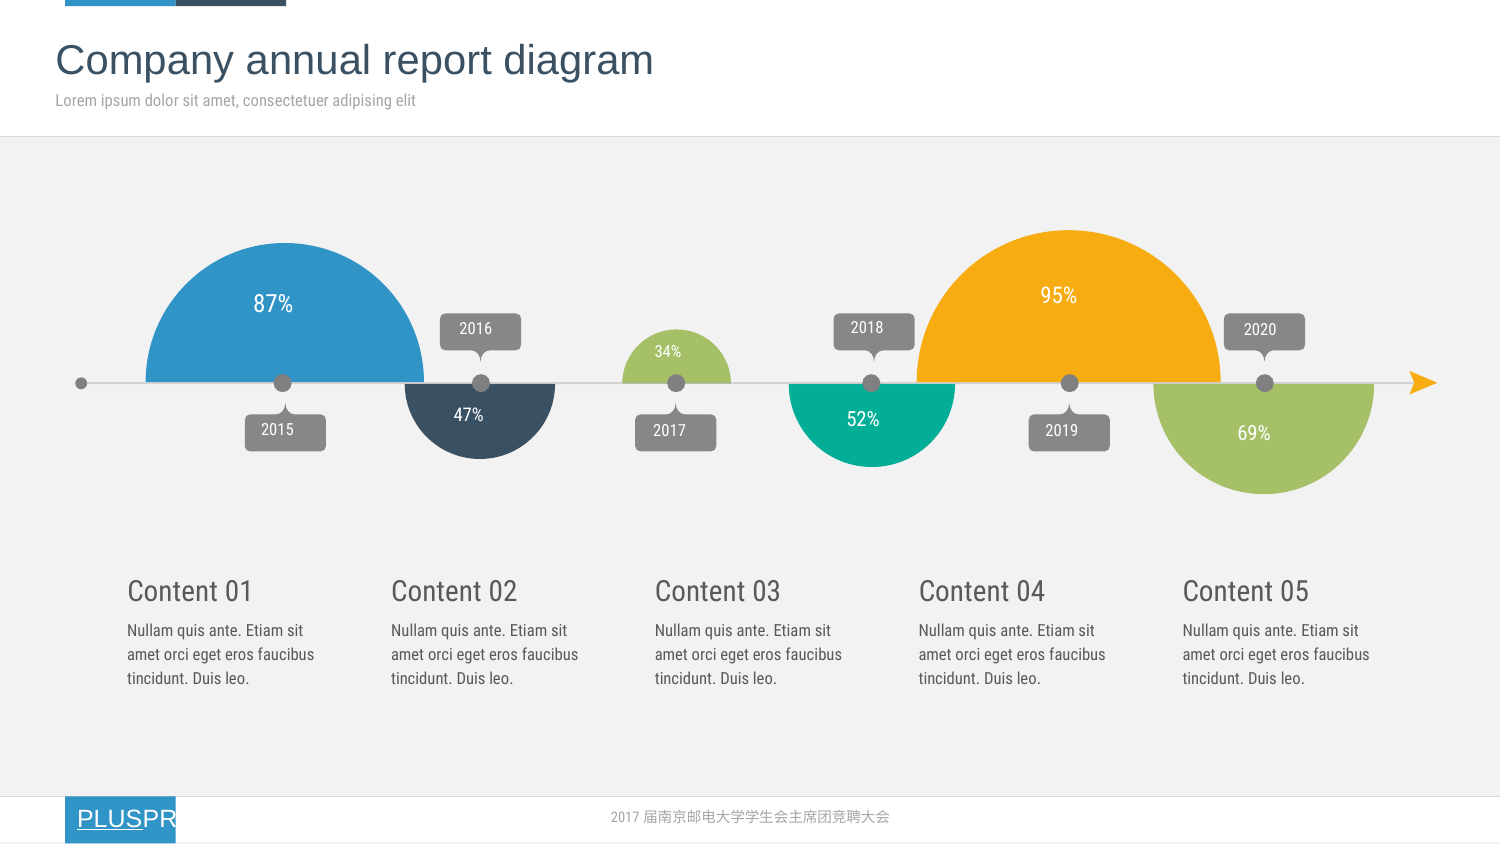

# Company annual report diagram
Lorem ipsum dolor sit amet, consectetuer adipising elit

95%
87%

2018
2016
2020

34%

47%

52%
2015
2019
2017
69%
Content 01
Nullam quis ante. Etiam sit amet orci eget eros faucibus tincidunt. Duis leo.
Content 02
Nullam quis ante. Etiam sit amet orci eget eros faucibus tincidunt. Duis leo.
Content 03
Nullam quis ante. Etiam sit amet orci eget eros faucibus tincidunt. Duis leo.
Content 04
Nullam quis ante. Etiam sit amet orci eget eros faucibus tincidunt. Duis leo.
Content 05
Nullam quis ante. Etiam sit amet orci eget eros faucibus tincidunt. Duis leo.